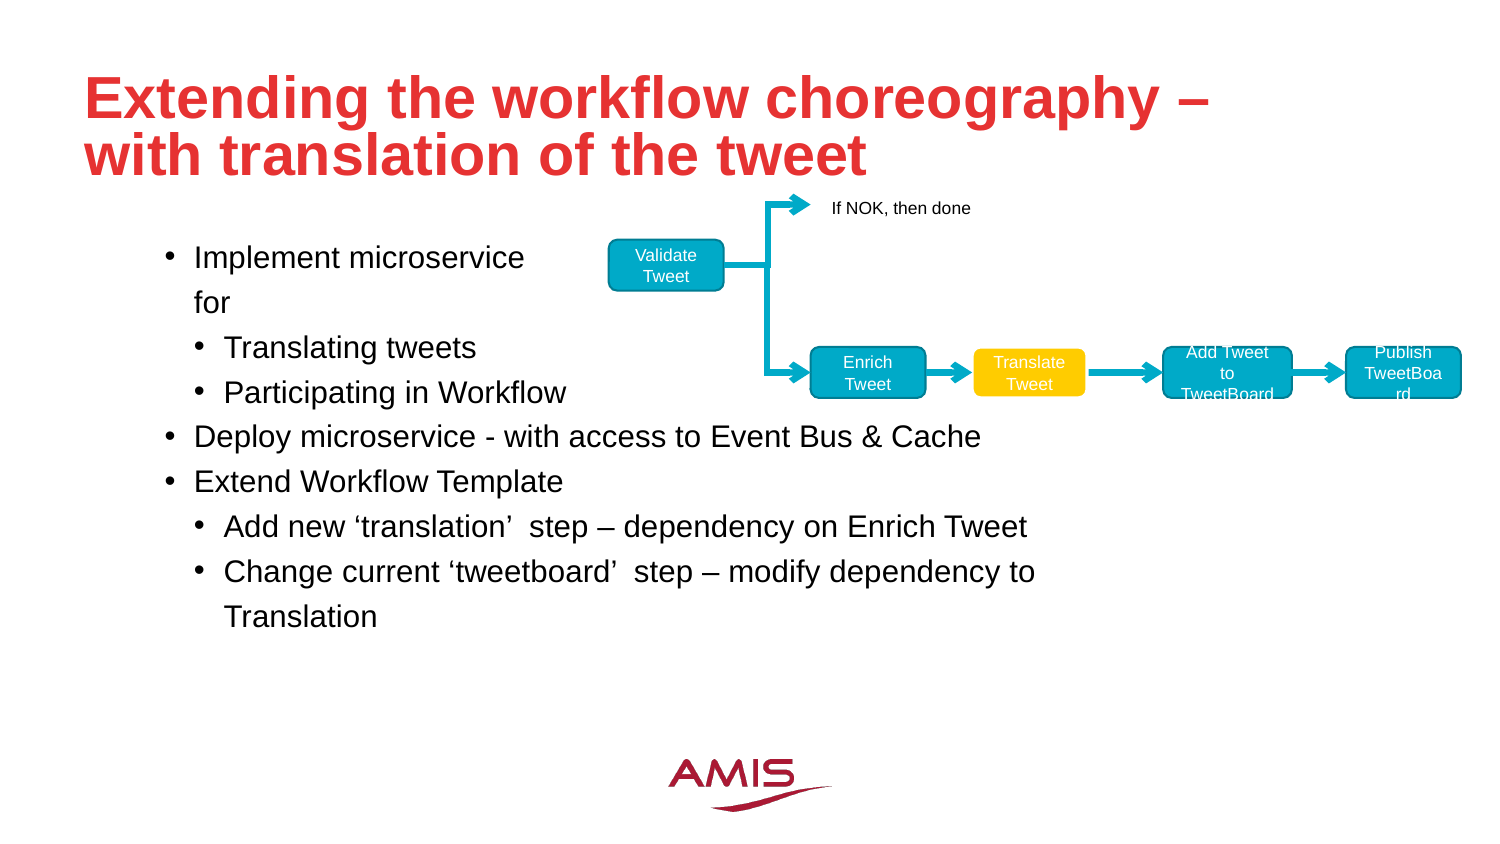

# Extending the workflow choreography – with translation of the tweet
If NOK, then done
Validate Tweet
Translate Tweet
Enrich Tweet
Add Tweet to TweetBoard
Publish TweetBoard
Implement microservice
for
Translating tweets
Participating in Workflow
Deploy microservice - with access to Event Bus & Cache
Extend Workflow Template
Add new ‘translation’  step – dependency on Enrich Tweet
Change current ‘tweetboard’  step – modify dependency to Translation